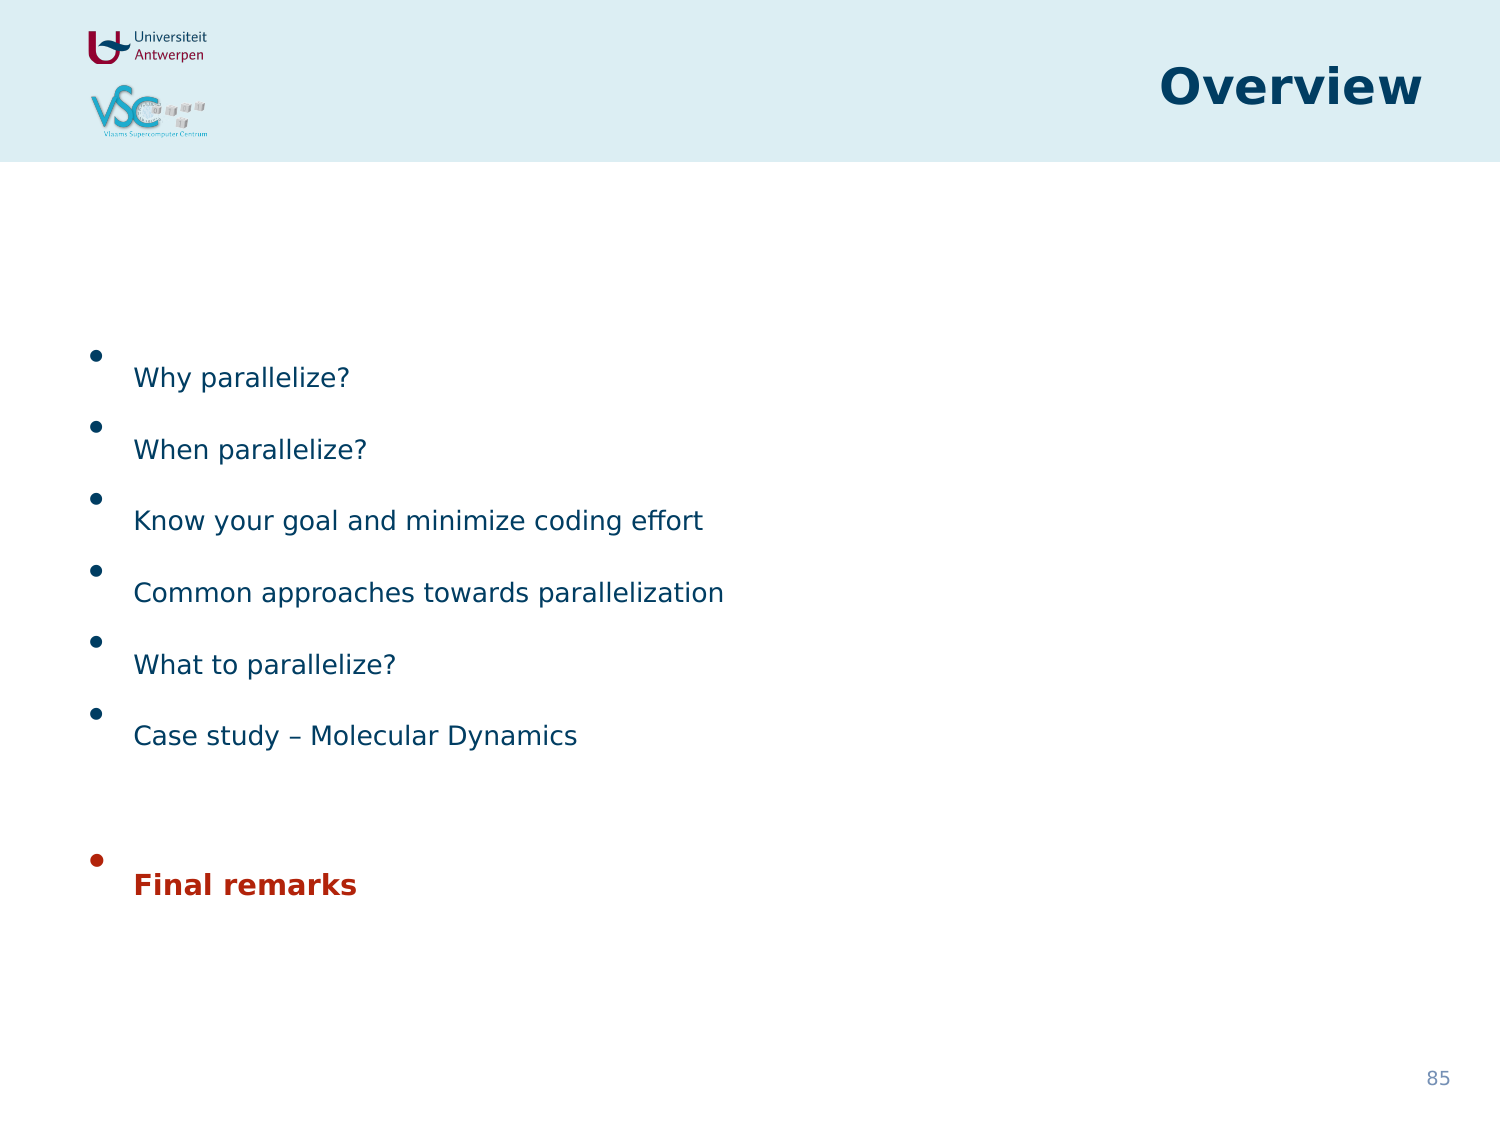

# Overview
Why parallelize?
When parallelize?
Know your goal and minimize coding effort
Common approaches towards parallelization
What to parallelize?
Case study – Molecular Dynamics

Final remarks